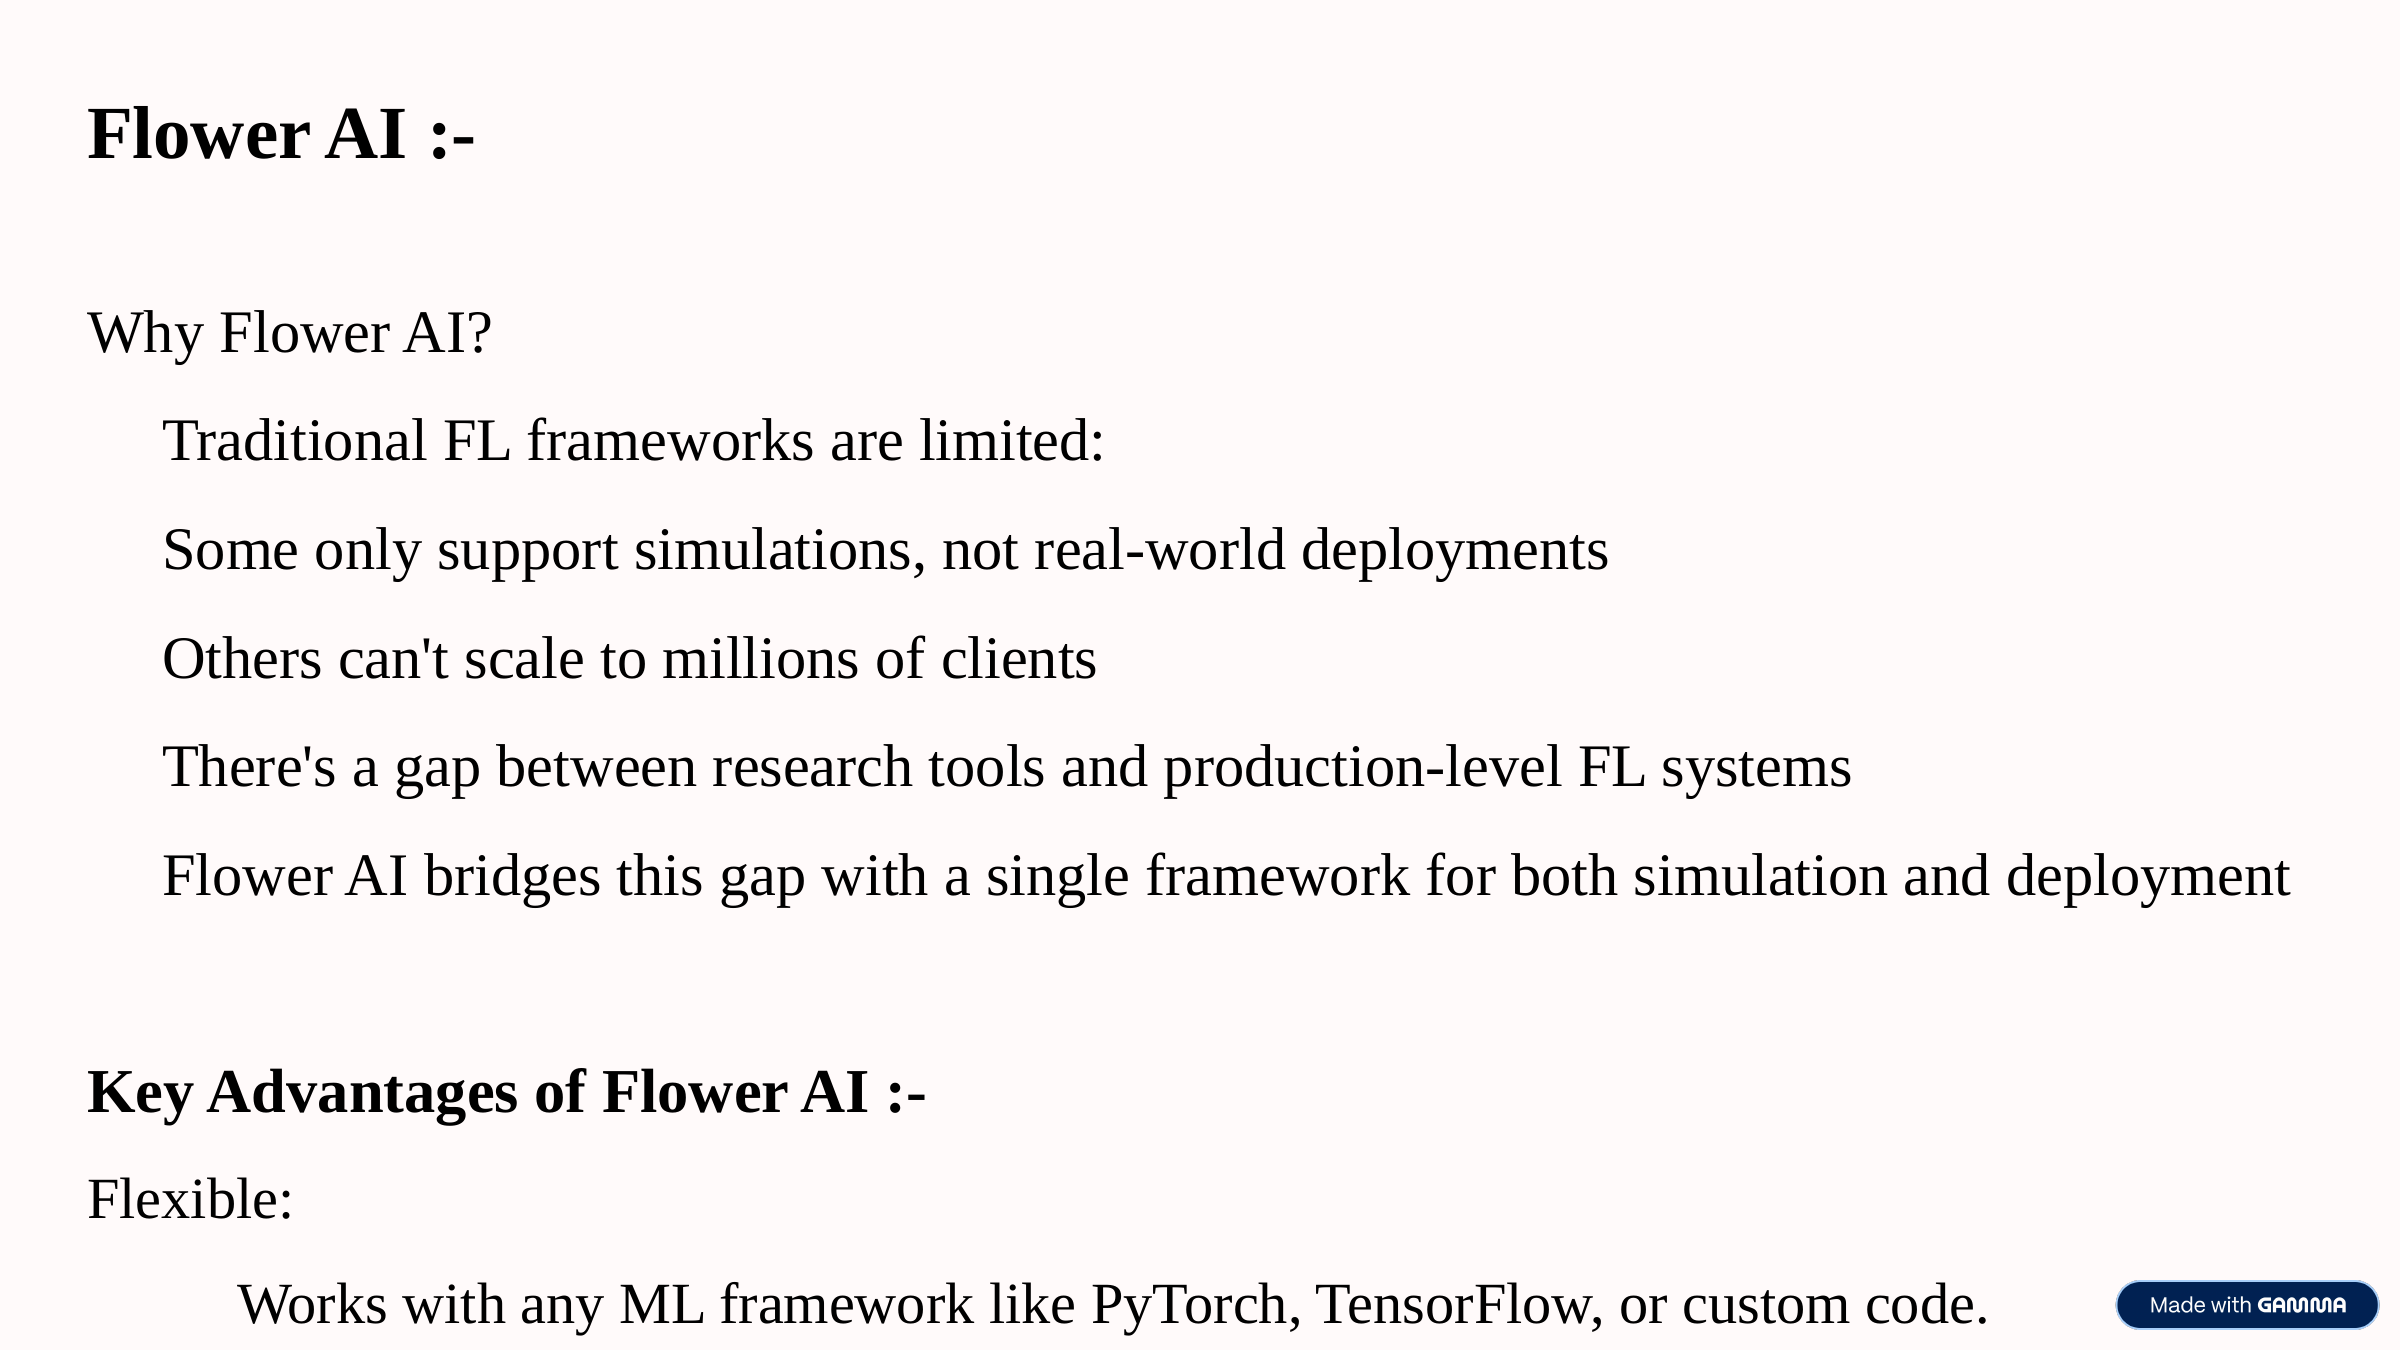

Flower AI :-

Why Flower AI?
Traditional FL frameworks are limited:
Some only support simulations, not real-world deployments
Others can't scale to millions of clients
There's a gap between research tools and production-level FL systems
Flower AI bridges this gap with a single framework for both simulation and deployment

Key Advantages of Flower AI :-
Flexible:
	Works with any ML framework like PyTorch, TensorFlow, or custom code.